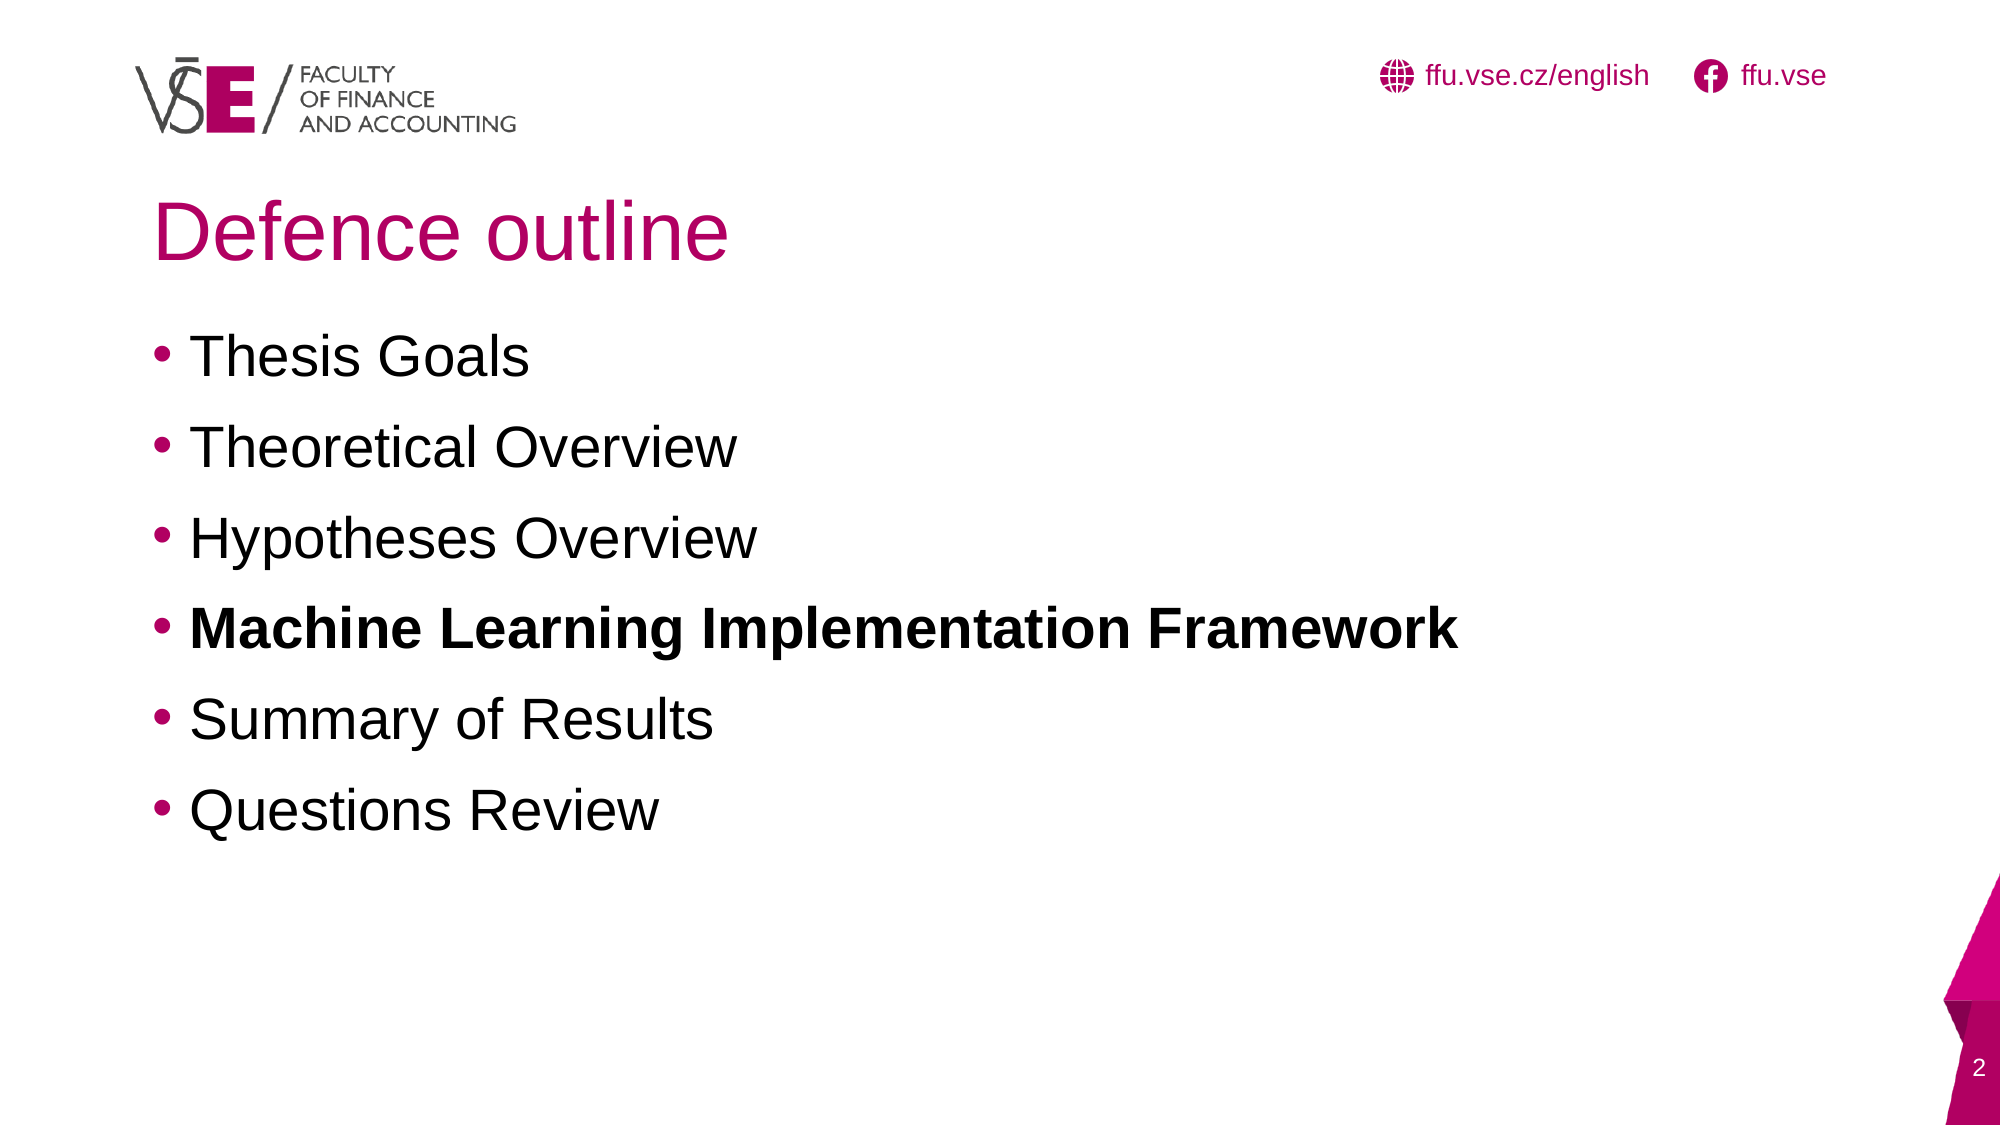

# Defence outline
Thesis Goals
Theoretical Overview
Hypotheses Overview
Machine Learning Implementation Framework
Summary of Results
Questions Review